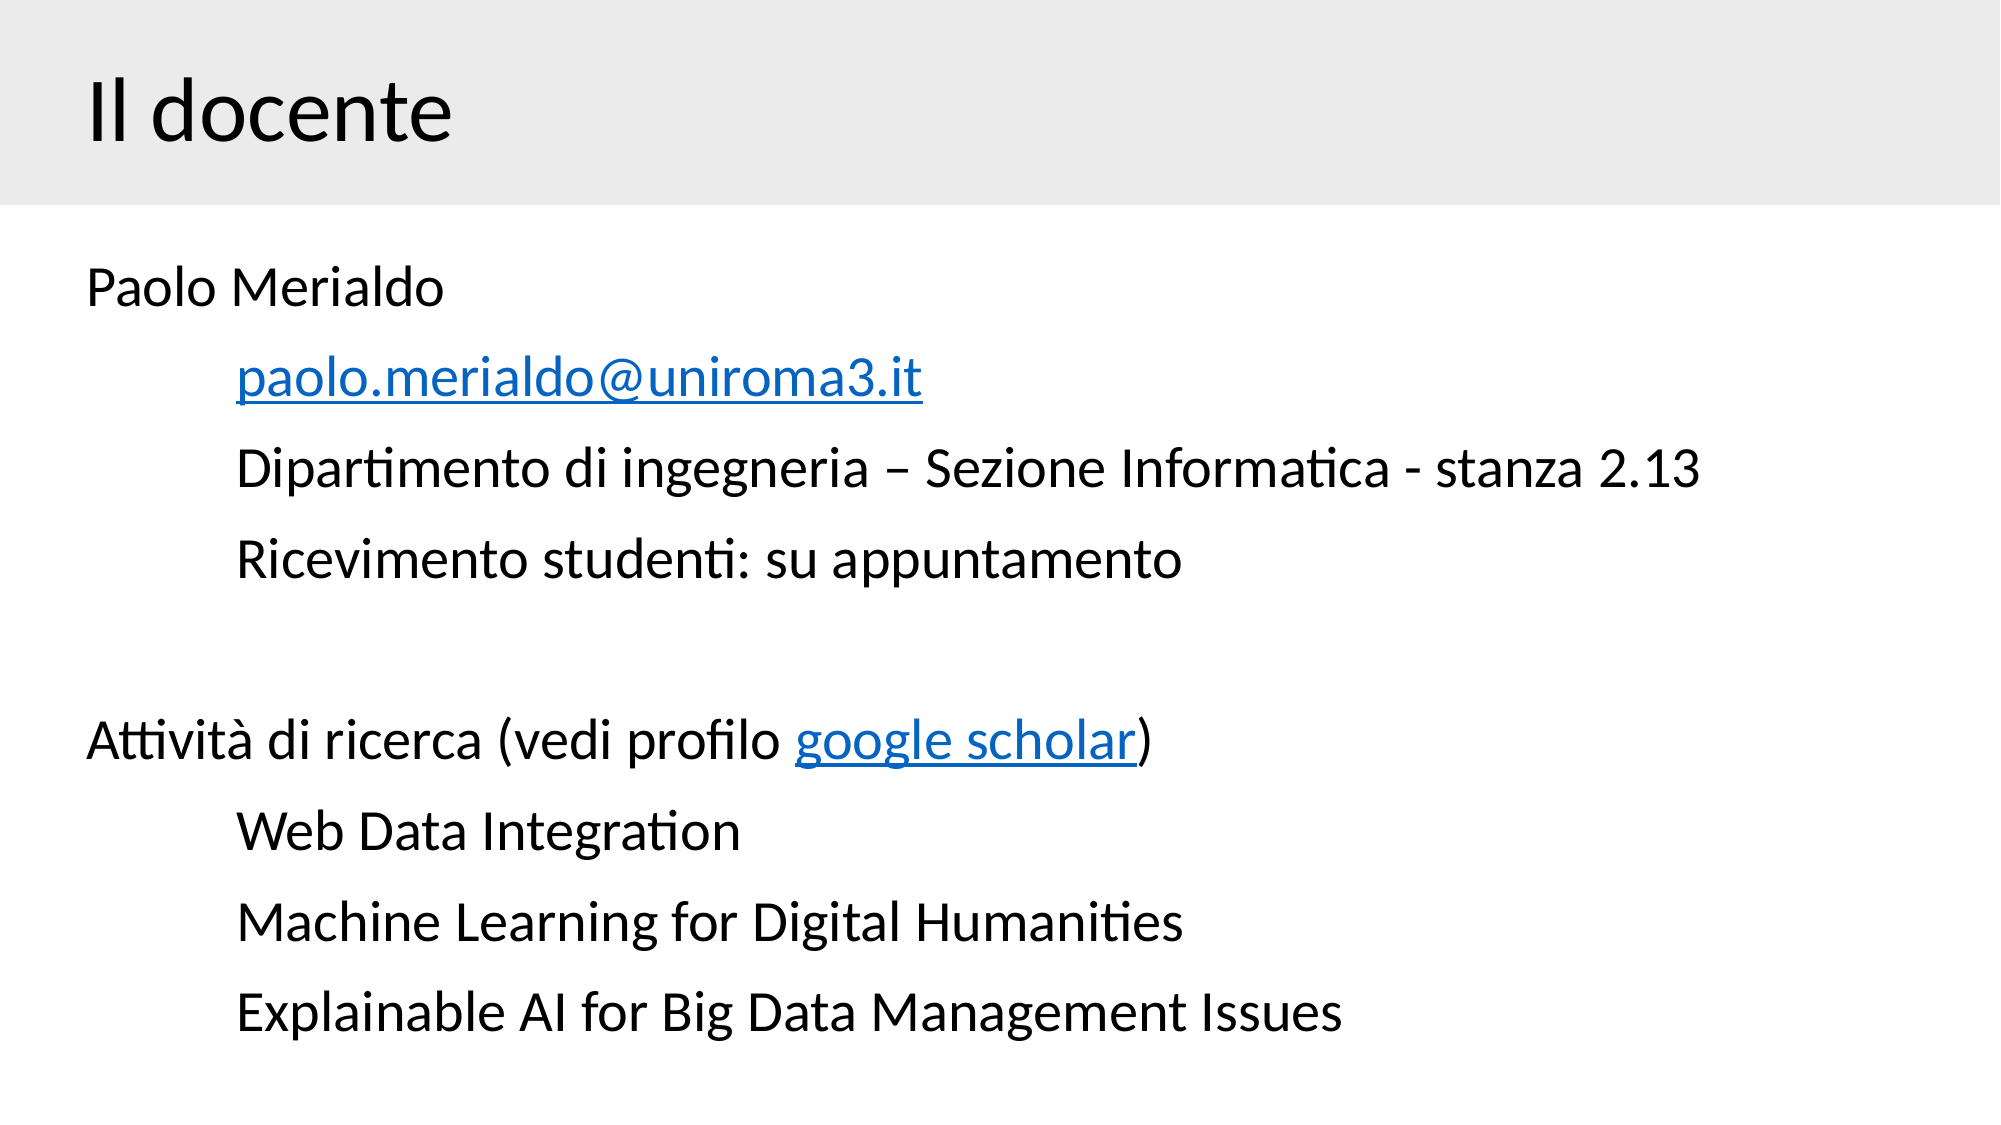

# Il docente
Paolo Merialdo
	paolo.merialdo@uniroma3.it
	Dipartimento di ingegneria – Sezione Informatica - stanza 2.13
	Ricevimento studenti: su appuntamento

Attività di ricerca (vedi profilo google scholar)
	Web Data Integration
	Machine Learning for Digital Humanities
	Explainable AI for Big Data Management Issues